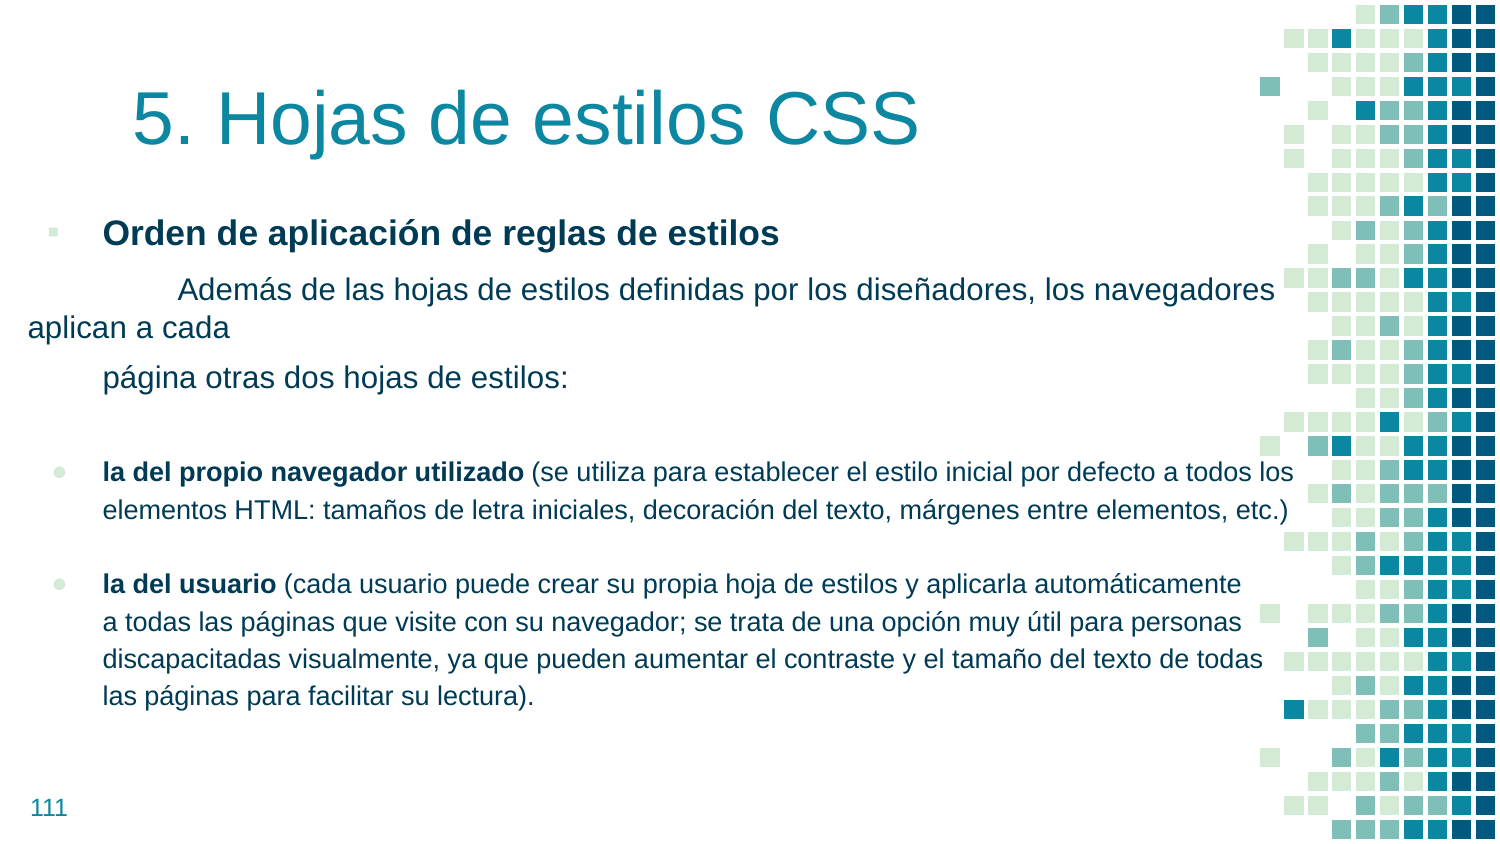

# 5. Hojas de estilos CSS

Orden de aplicación de reglas de estilos
	Además de las hojas de estilos definidas por los diseñadores, los navegadores aplican a cada
página otras dos hojas de estilos:

la del propio navegador utilizado (se utiliza para establecer el estilo inicial por defecto a todos los
elementos HTML: tamaños de letra iniciales, decoración del texto, márgenes entre elementos, etc.)

la del usuario (cada usuario puede crear su propia hoja de estilos y aplicarla automáticamente
a todas las páginas que visite con su navegador; se trata de una opción muy útil para personas
discapacitadas visualmente, ya que pueden aumentar el contraste y el tamaño del texto de todas
las páginas para facilitar su lectura).

111